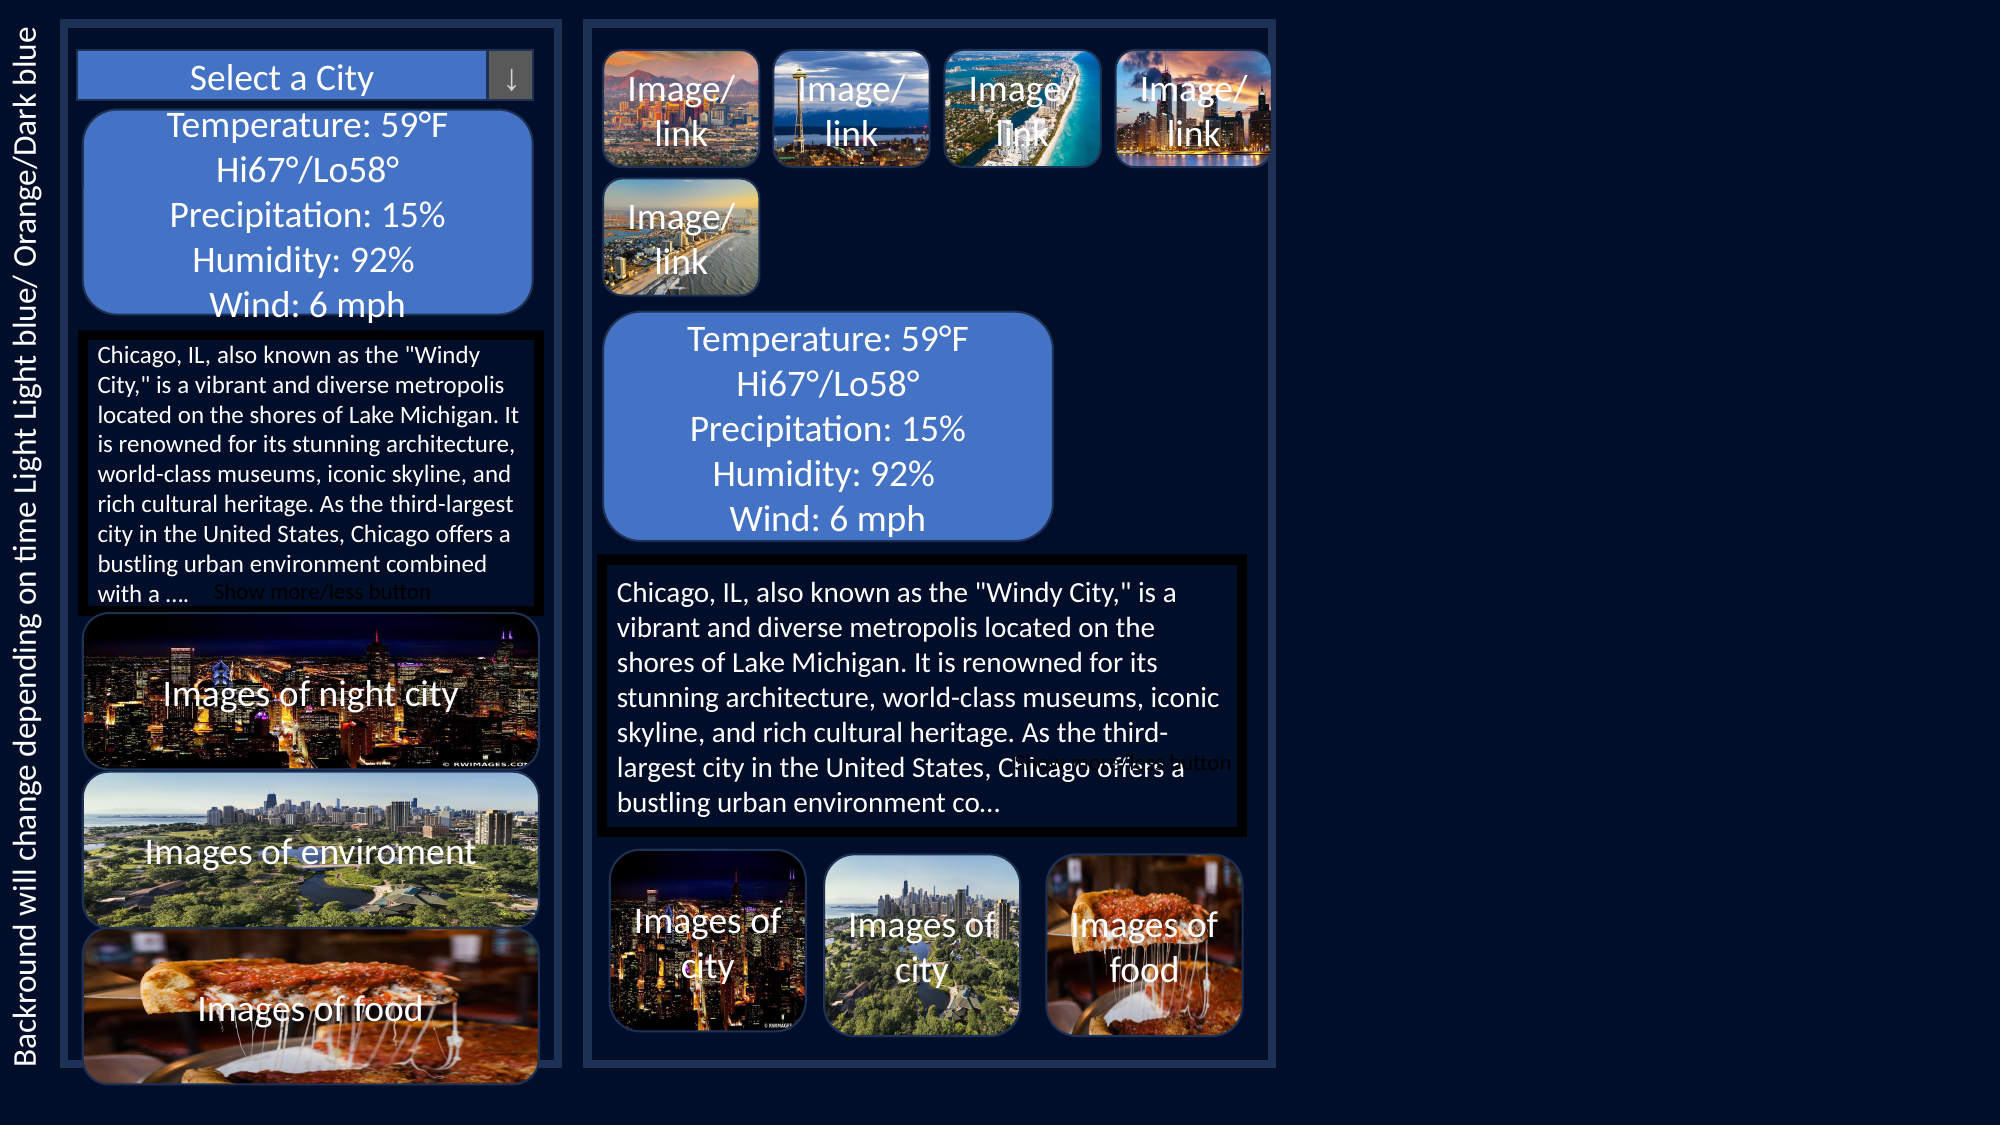

Select a City
↓
Image/link
Image/link
Image/link
Image/link
Temperature: 59°F
Hi67°/Lo58°
Precipitation: 15% Humidity: 92%
Wind: 6 mph
Image/link
Temperature: 59°F
Hi67°/Lo58°
Precipitation: 15% Humidity: 92%
Wind: 6 mph
Chicago, IL, also known as the "Windy City," is a vibrant and diverse metropolis located on the shores of Lake Michigan. It is renowned for its stunning architecture, world-class museums, iconic skyline, and rich cultural heritage. As the third-largest city in the United States, Chicago offers a bustling urban environment combined with a ….
Backround will change depending on time Light Light blue/ Orange/Dark blue
Chicago, IL, also known as the "Windy City," is a vibrant and diverse metropolis located on the shores of Lake Michigan. It is renowned for its stunning architecture, world-class museums, iconic skyline, and rich cultural heritage. As the third-largest city in the United States, Chicago offers a bustling urban environment co…
Show more/less button
Images of night city
Show more/less button
Images of enviroment
Images of city
Images of city
Images of food
Images of food